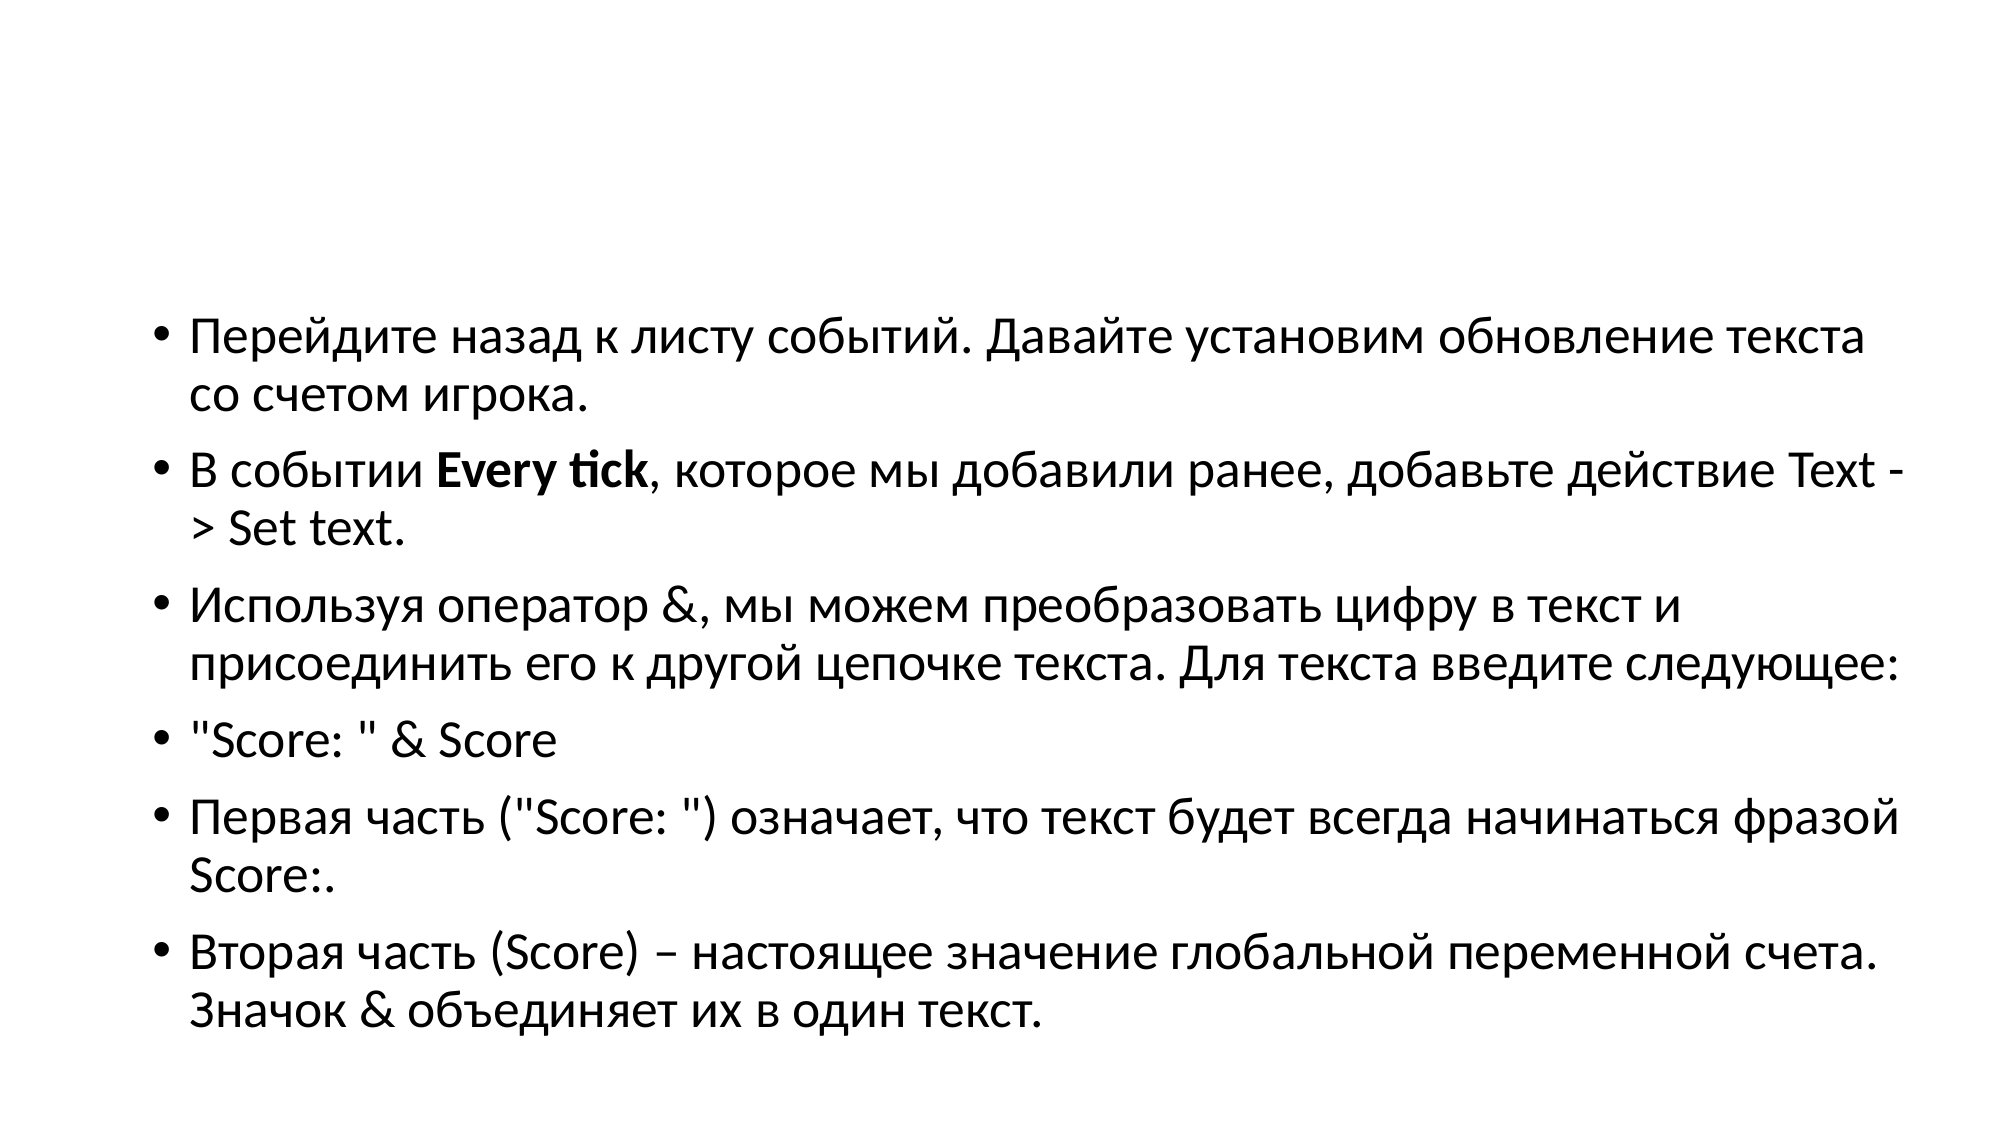

#
Перейдите назад к листу событий. Давайте установим обновление текста со счетом игрока.
В событии Every tick, которое мы добавили ранее, добавьте действие Text -> Set text.
Используя оператор &, мы можем преобразовать цифру в текст и присоединить его к другой цепочке текста. Для текста введите следующее:
"Score: " & Score
Первая часть ("Score: ") означает, что текст будет всегда начинаться фразой Score:.
Вторая часть (Score) – настоящее значение глобальной переменной счета. Значок & объединяет их в один текст.